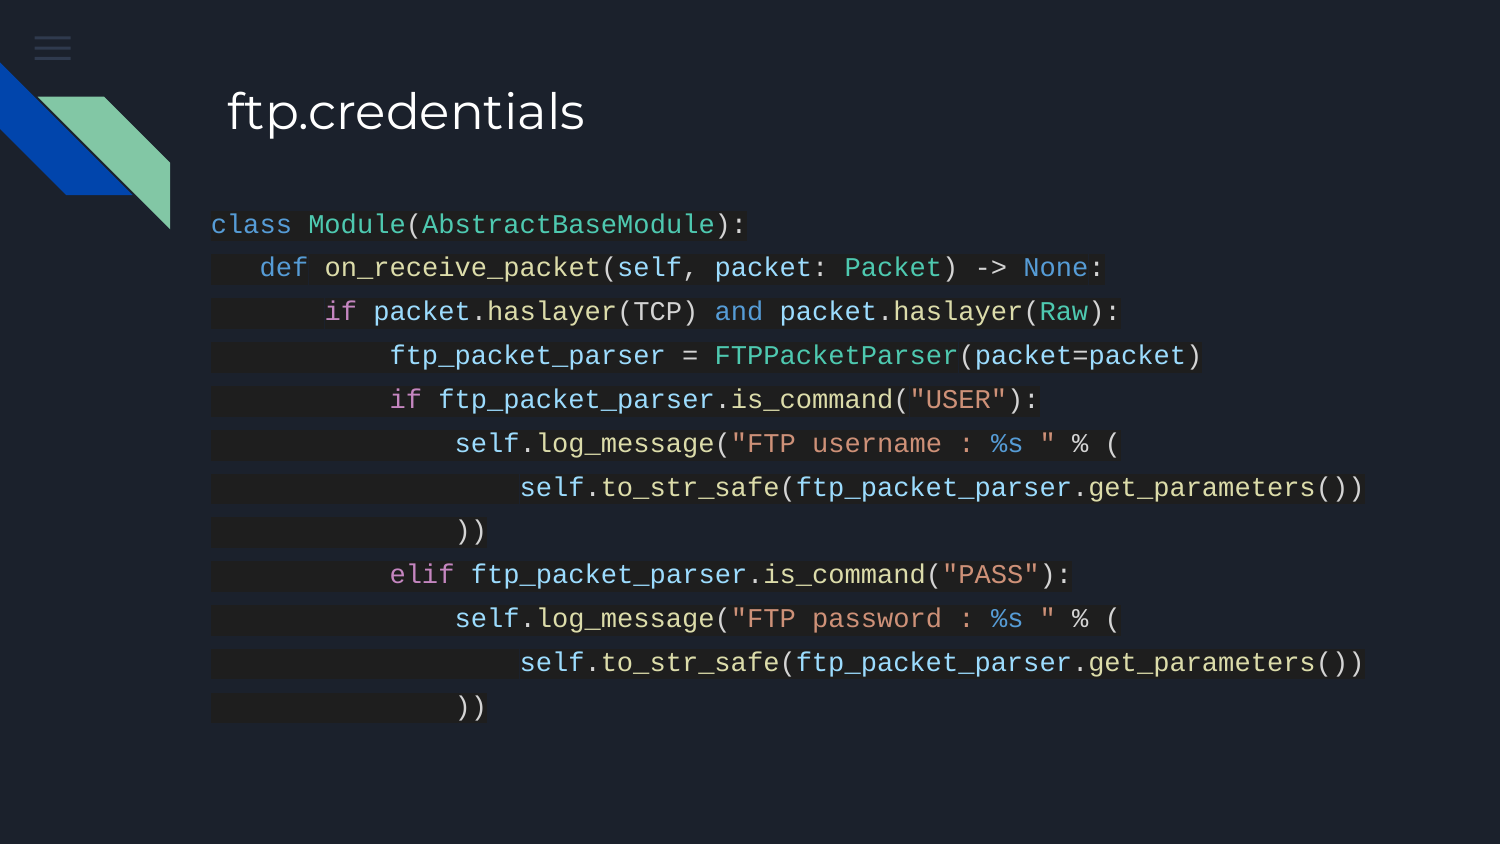

# ftp.credentials
class Module(AbstractBaseModule):
   def on_receive_packet(self, packet: Packet) -> None:
       if packet.haslayer(TCP) and packet.haslayer(Raw):
           ftp_packet_parser = FTPPacketParser(packet=packet)
           if ftp_packet_parser.is_command("USER"):
               self.log_message("FTP username : %s " % (
                   self.to_str_safe(ftp_packet_parser.get_parameters())
               ))
           elif ftp_packet_parser.is_command("PASS"):
               self.log_message("FTP password : %s " % (
                   self.to_str_safe(ftp_packet_parser.get_parameters())
               ))